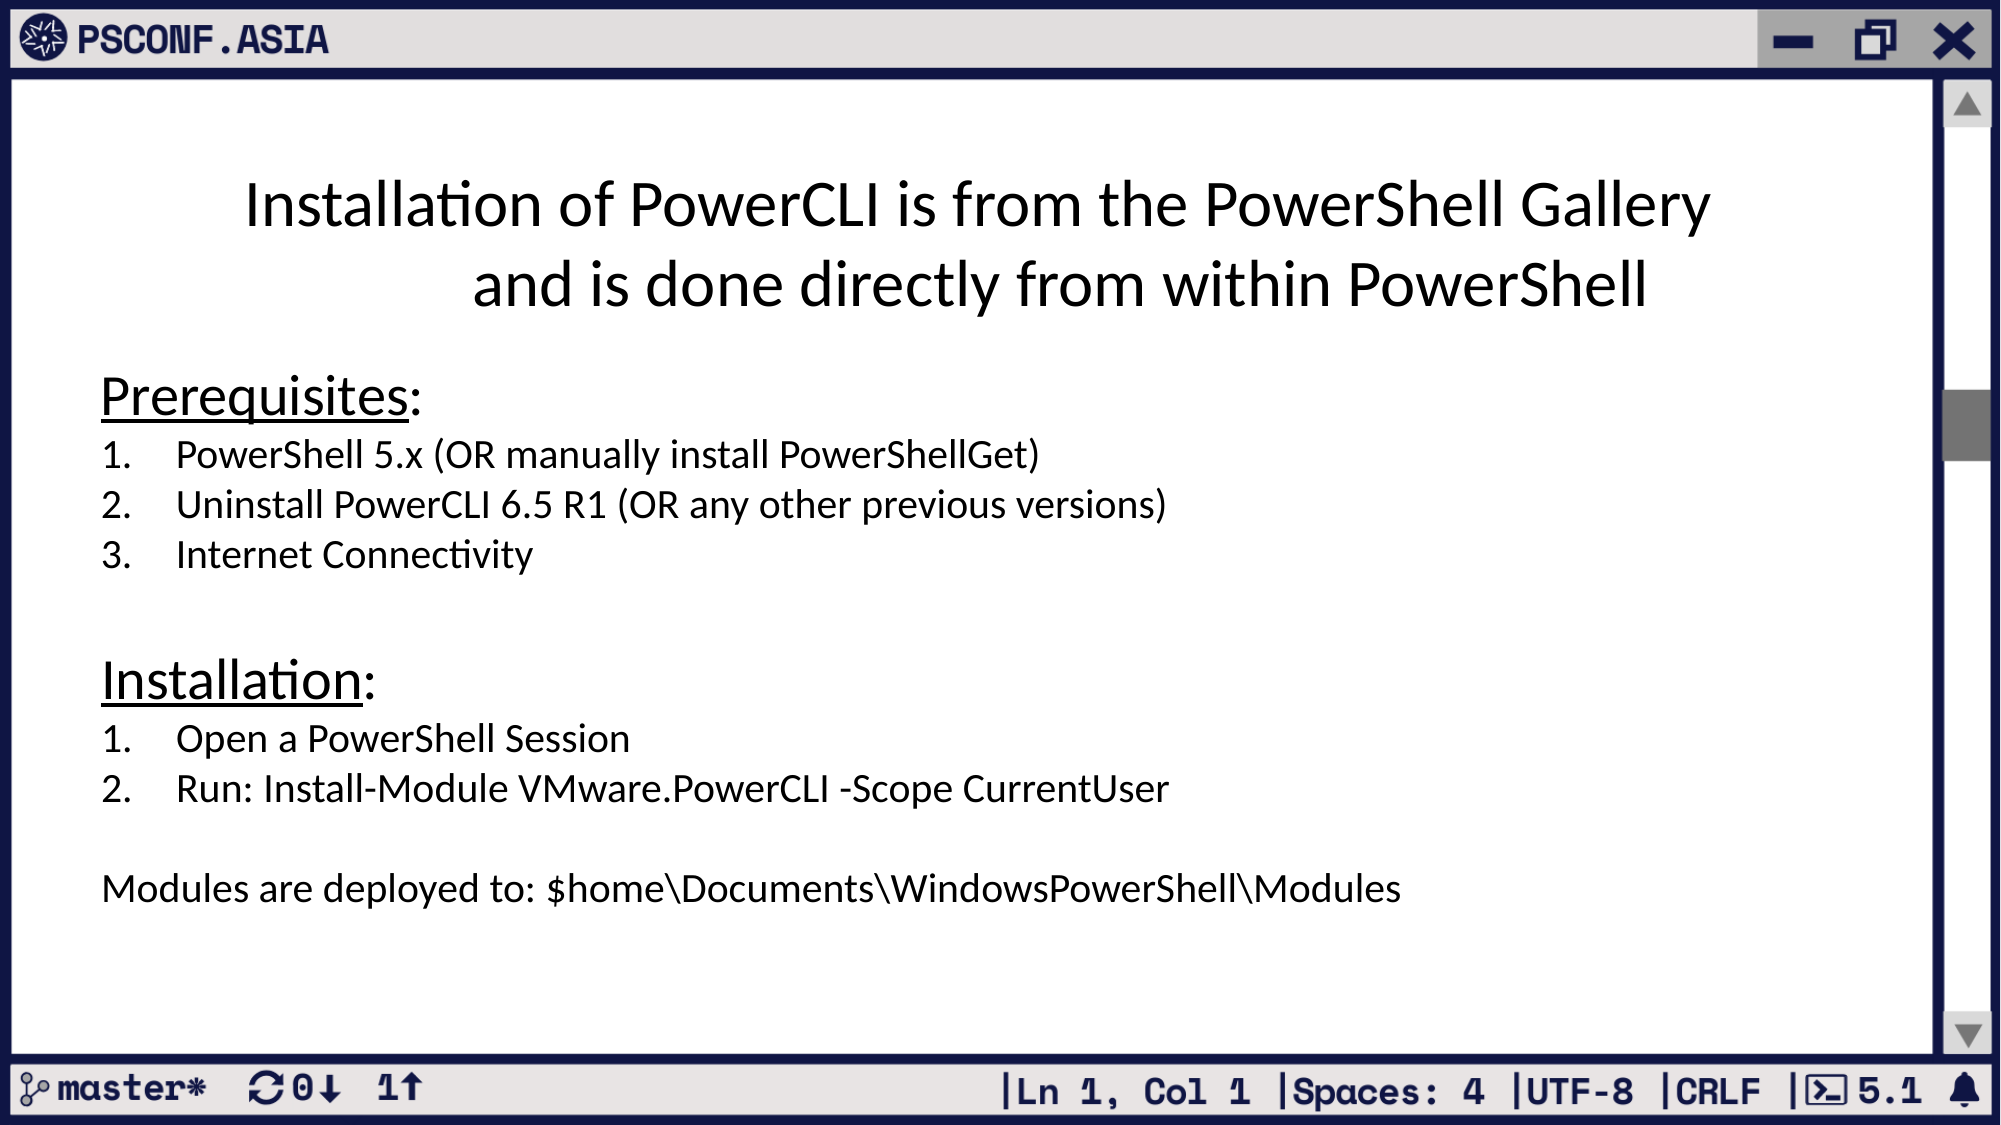

Installation of PowerCLI is from the PowerShell Gallery
          and is done directly from within PowerShell
Prerequisites:
PowerShell 5.x (OR manually install PowerShellGet)
Uninstall PowerCLI 6.5 R1 (OR any other previous versions)
Internet Connectivity

Installation:
Open a PowerShell Session
Run: Install-Module VMware.PowerCLI -Scope CurrentUser

Modules are deployed to: $home\Documents\WindowsPowerShell\Modules